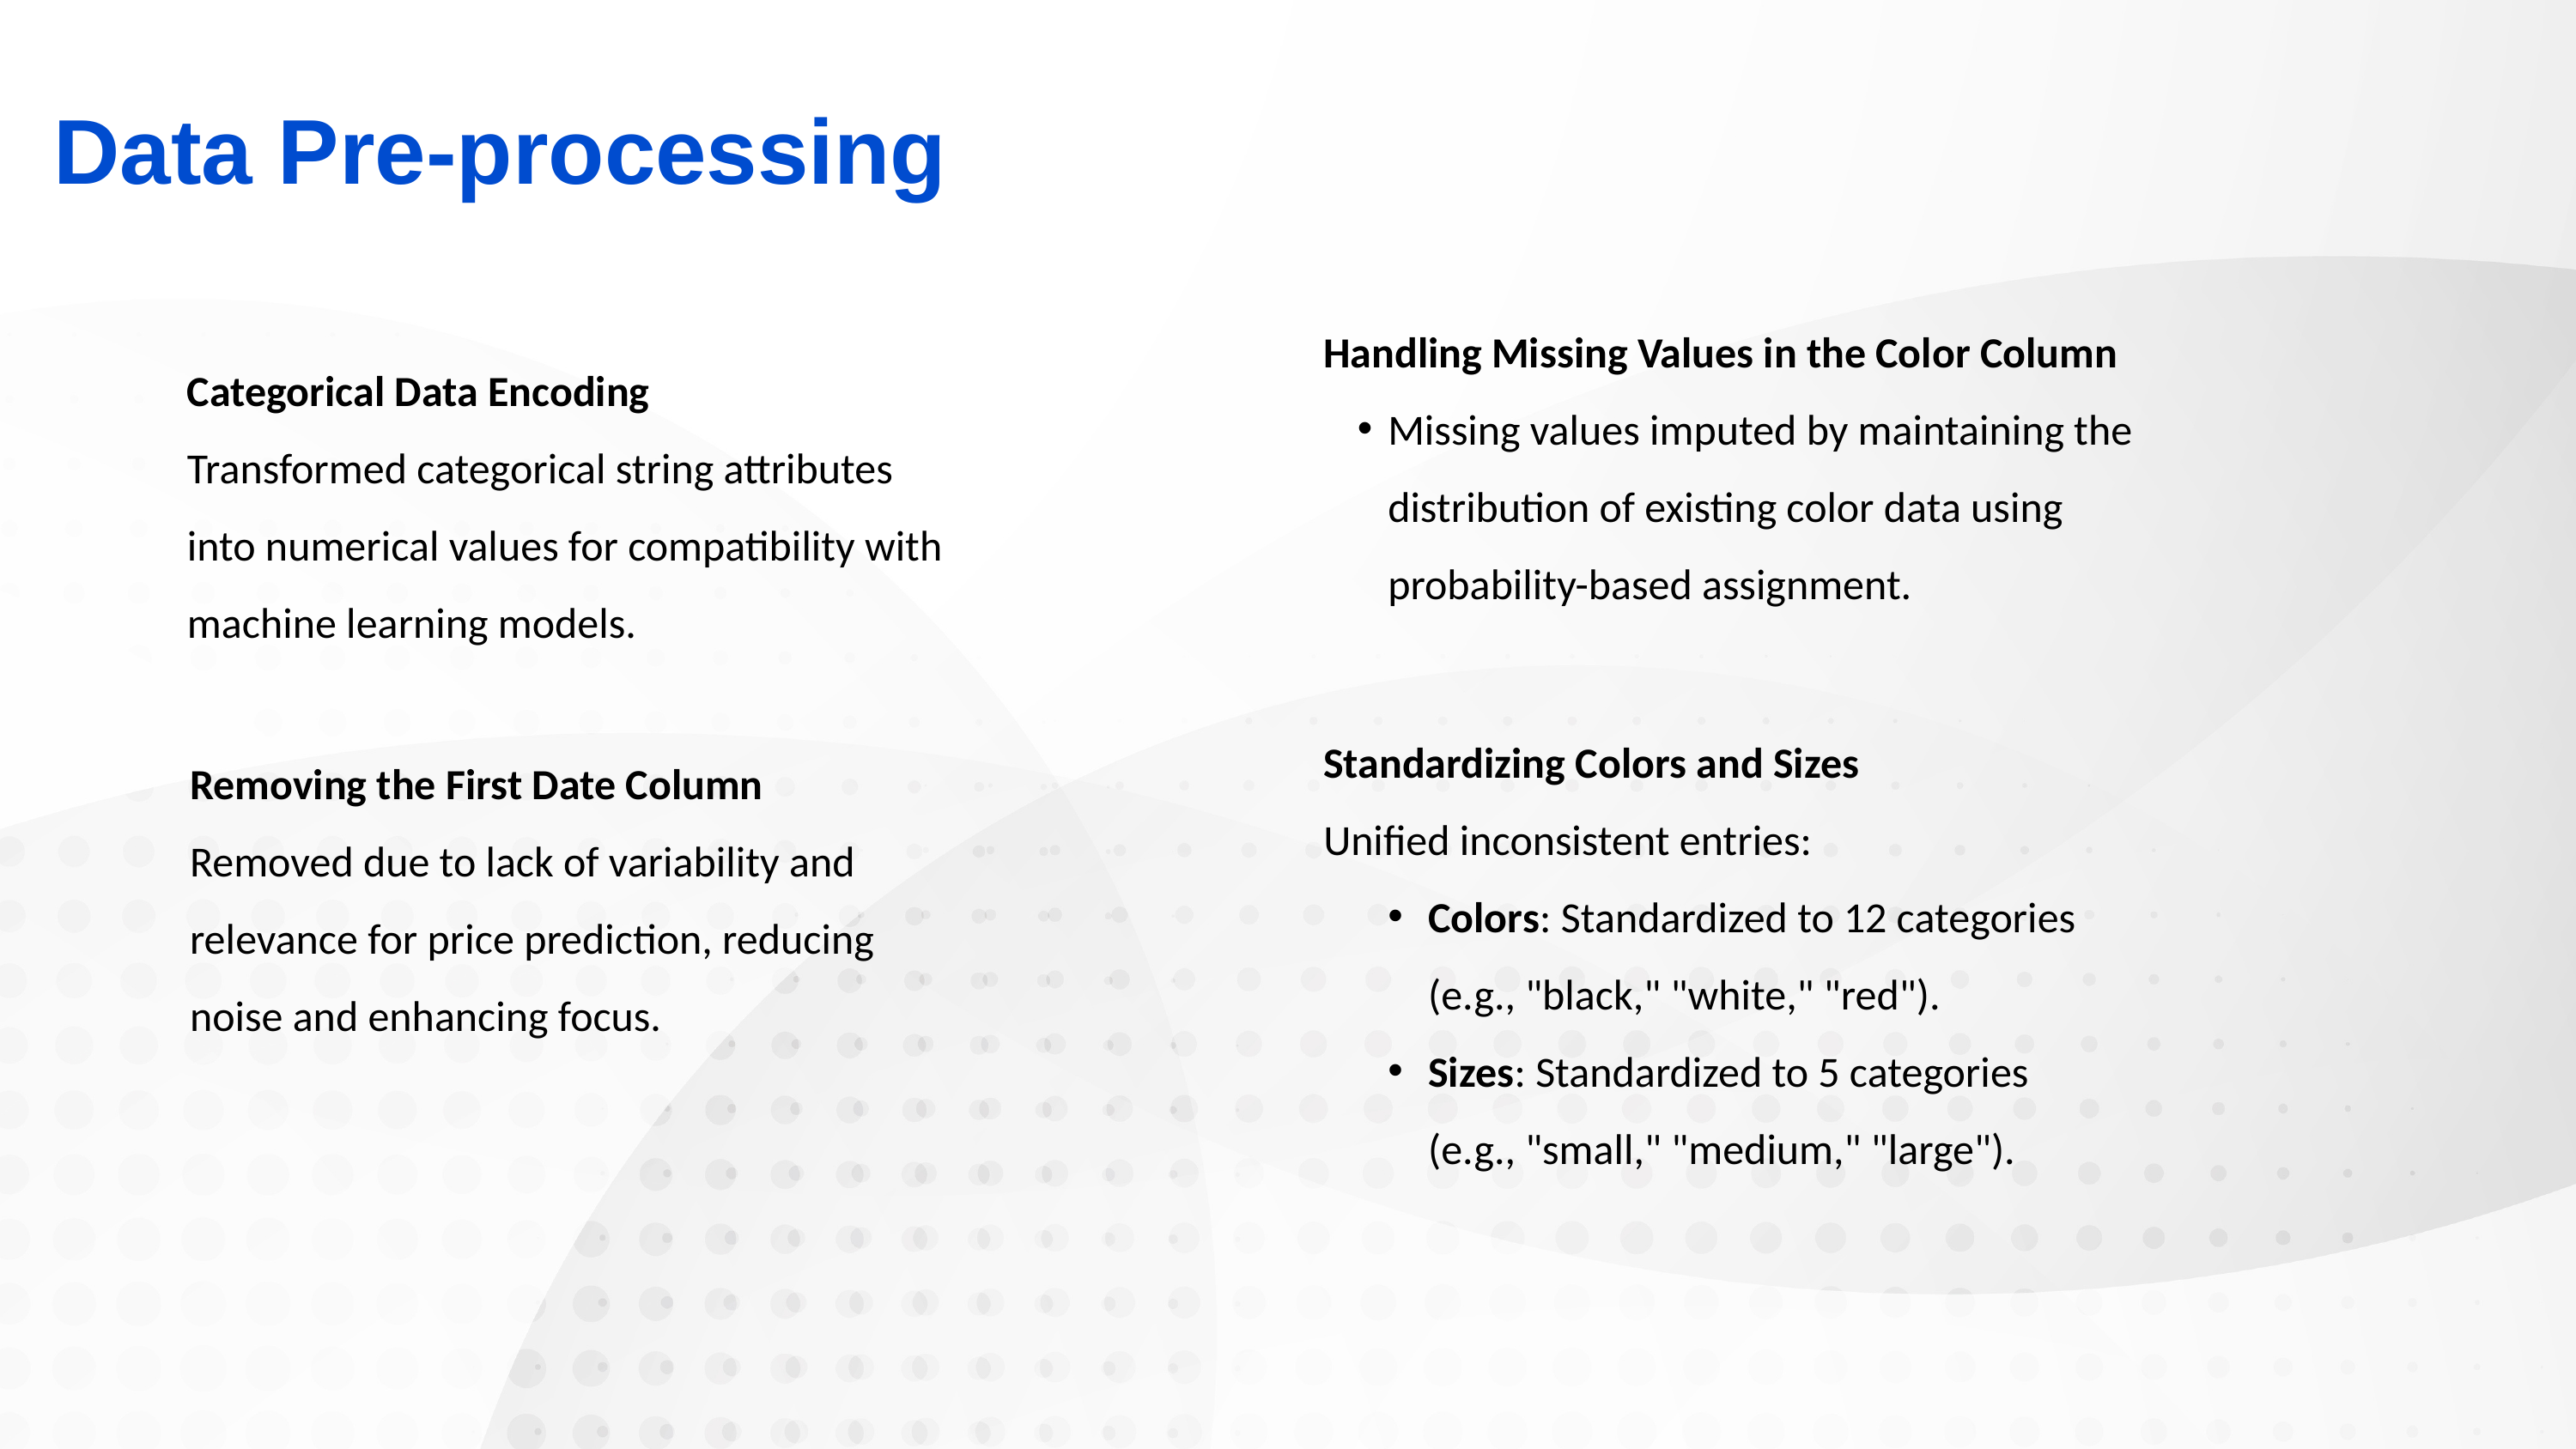

Data Pre-processing
Handling Missing Values in the Color Column
Missing values imputed by maintaining the distribution of existing color data using probability-based assignment.

Categorical Data Encoding
Transformed categorical string attributes into numerical values for compatibility with machine learning models.

Standardizing Colors and Sizes
Unified inconsistent entries:
Colors: Standardized to 12 categories (e.g., "black," "white," "red").
Sizes: Standardized to 5 categories (e.g., "small," "medium," "large").

Removing the First Date Column
Removed due to lack of variability and relevance for price prediction, reducing noise and enhancing focus.